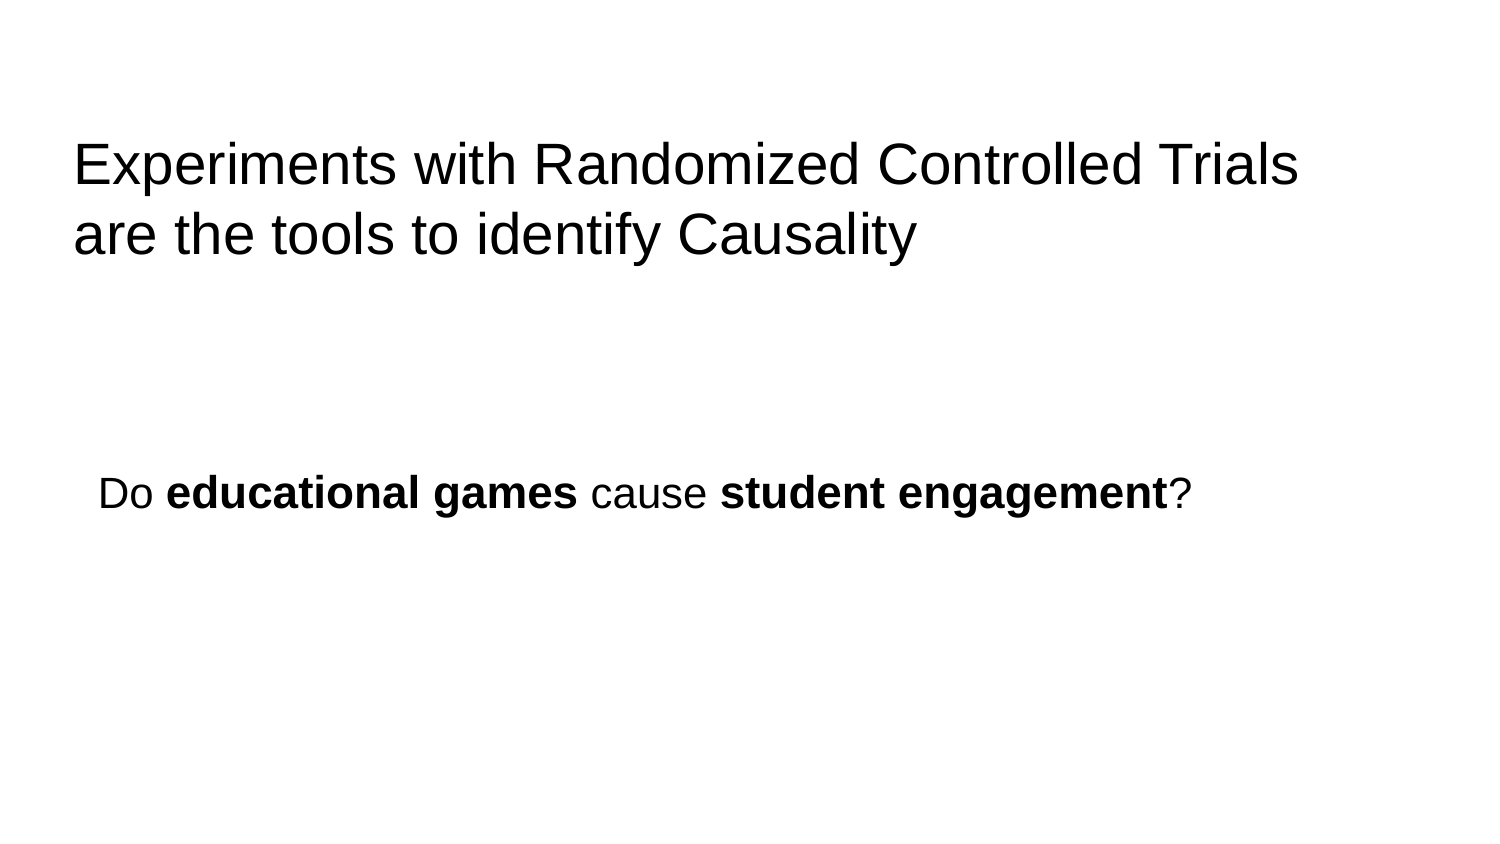

# Experiments with Randomized Controlled Trials
are the tools to identify Causality
Do educational games cause student engagement?